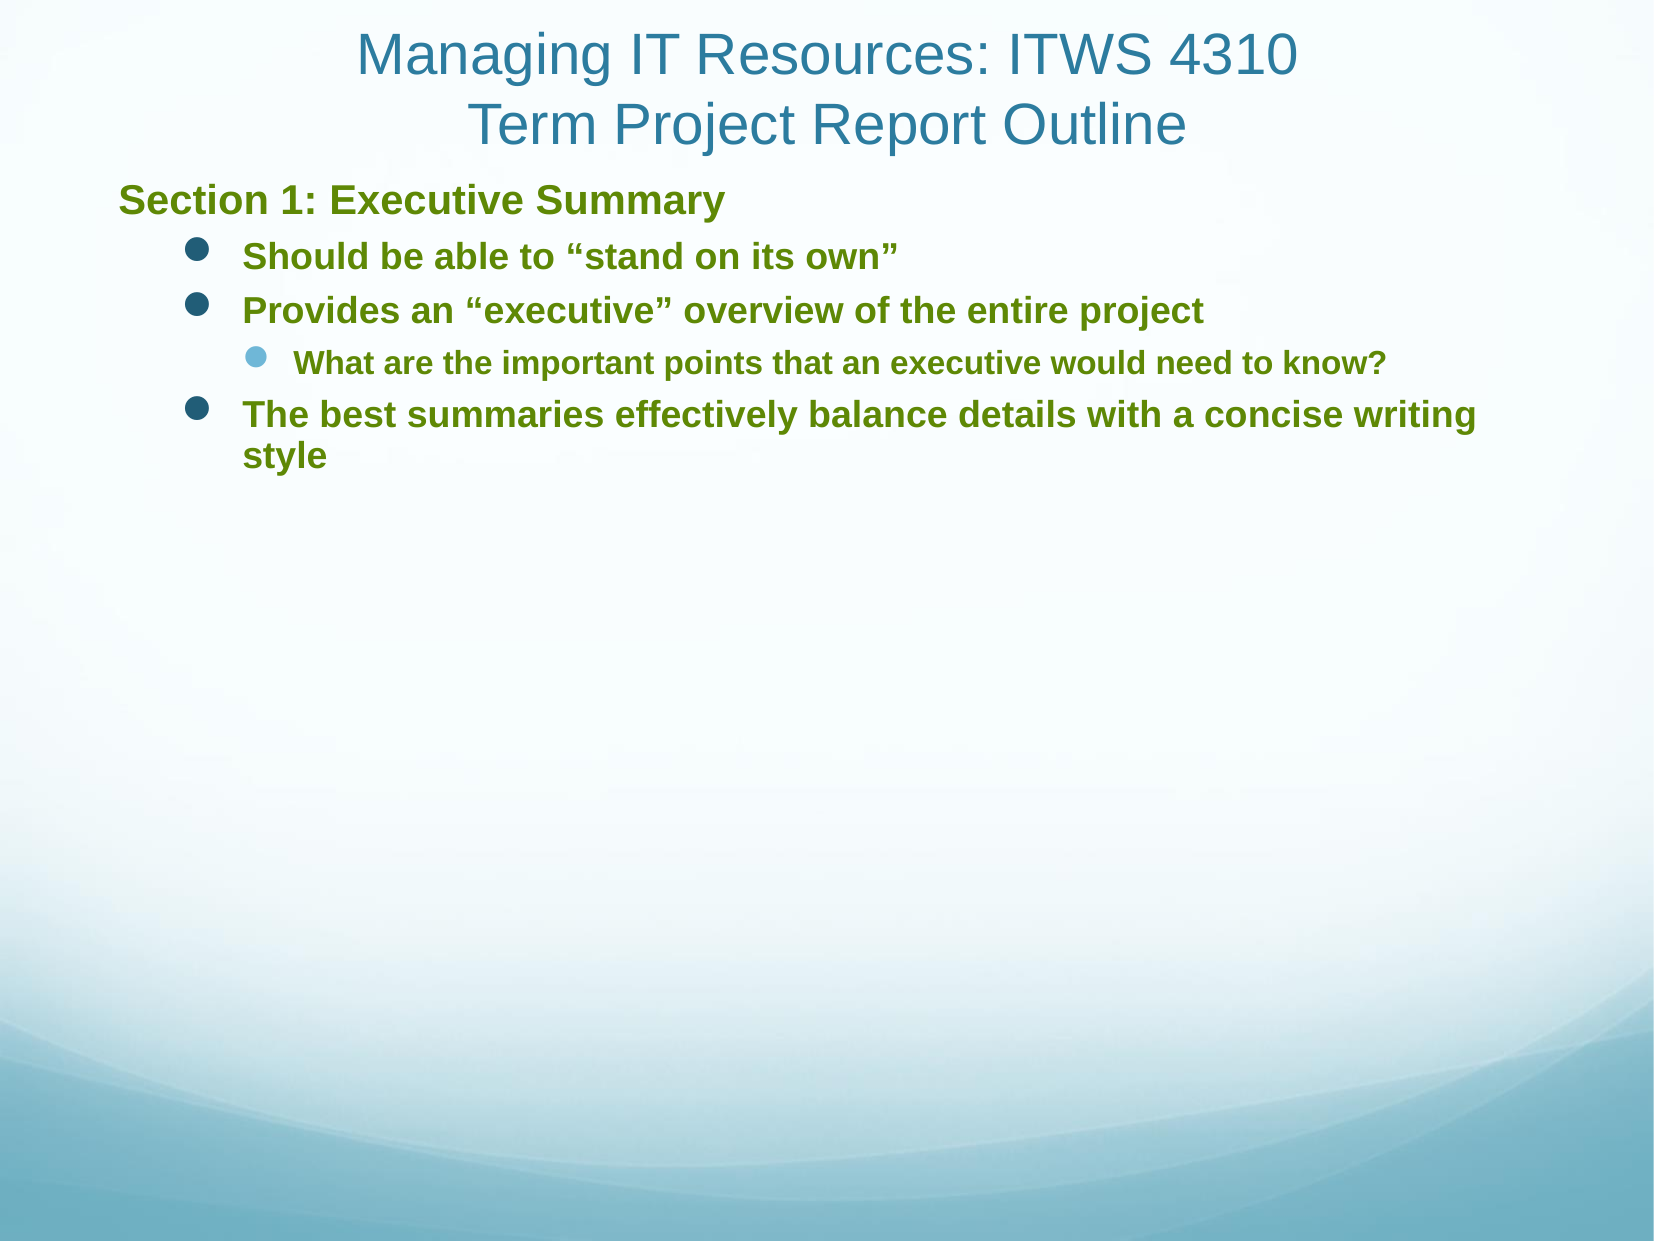

# Managing IT Resources: ITWS 4310 Term Project Report Outline
Section 1: Executive Summary
Should be able to “stand on its own”
Provides an “executive” overview of the entire project
What are the important points that an executive would need to know?
The best summaries effectively balance details with a concise writing style